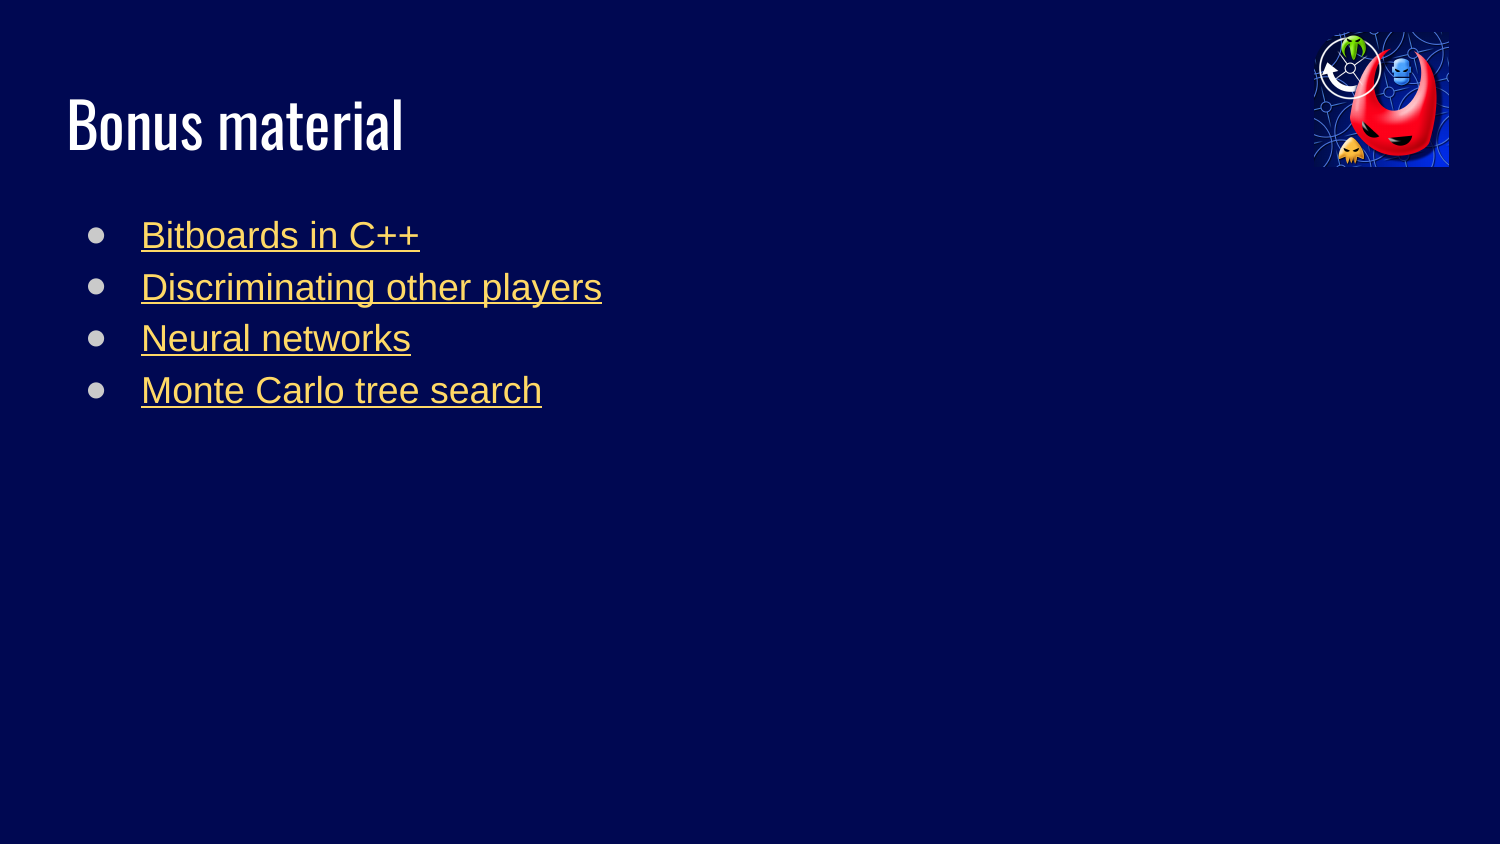

# Bonus material
Bitboards in C++
Discriminating other players
Neural networks
Monte Carlo tree search